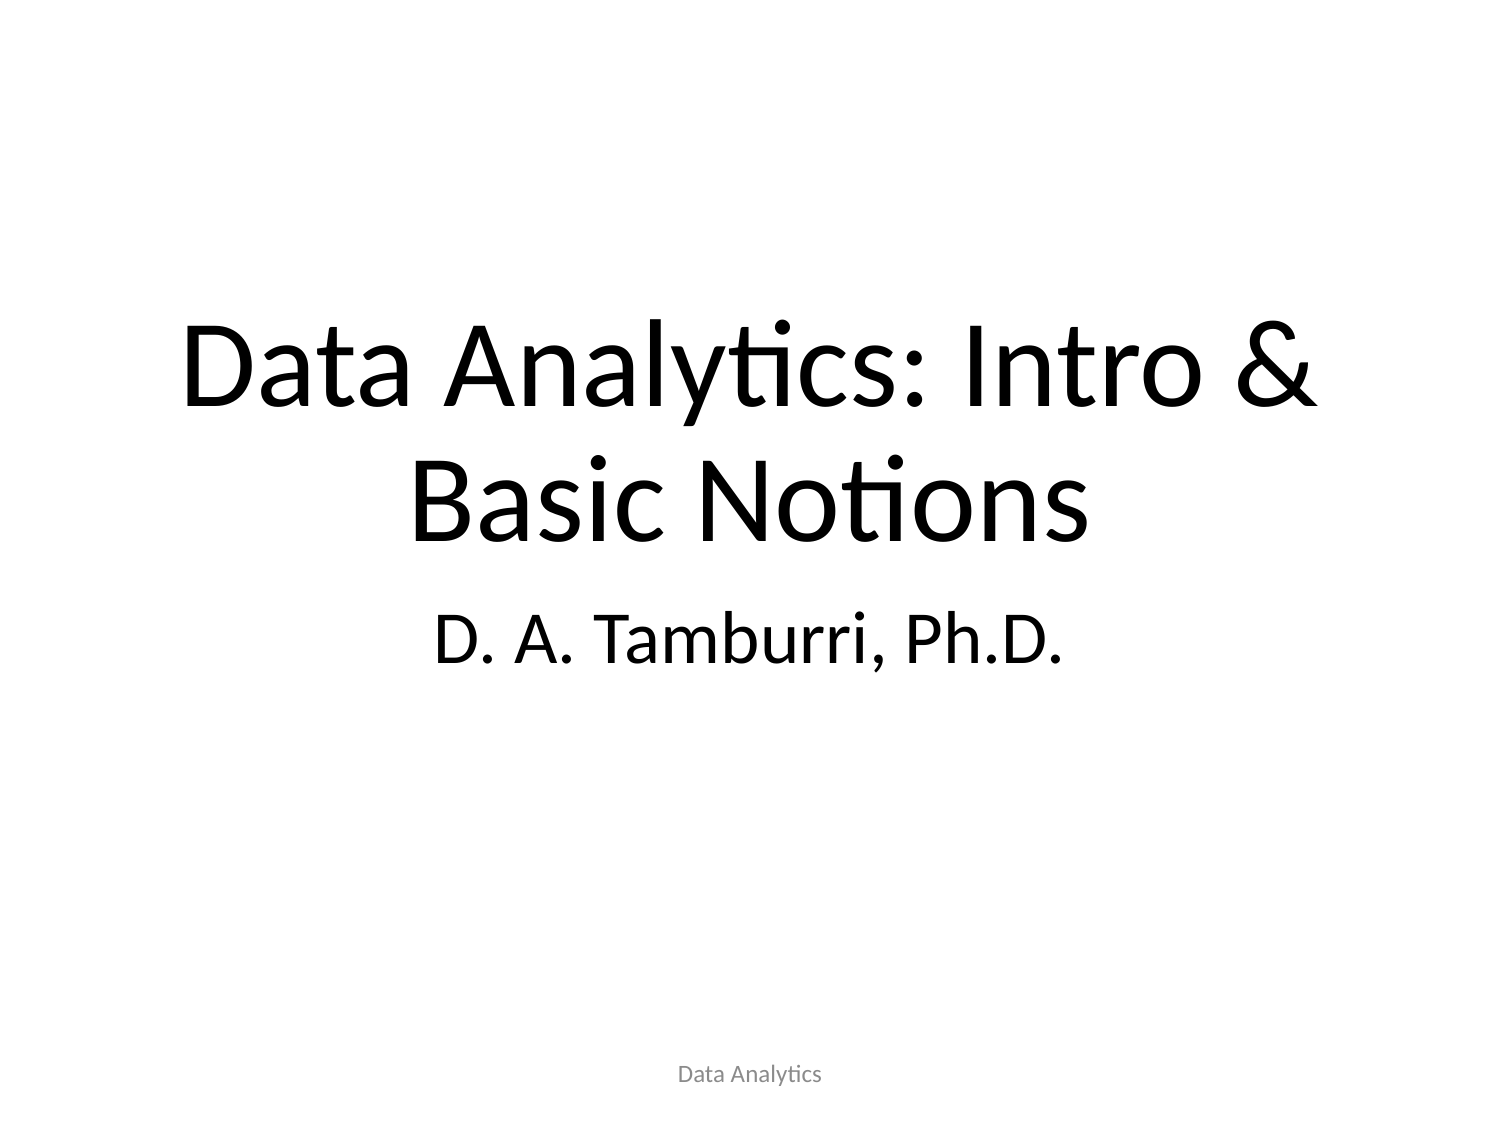

# Data Analytics: Intro & Basic Notions
D. A. Tamburri, Ph.D.
Data Analytics